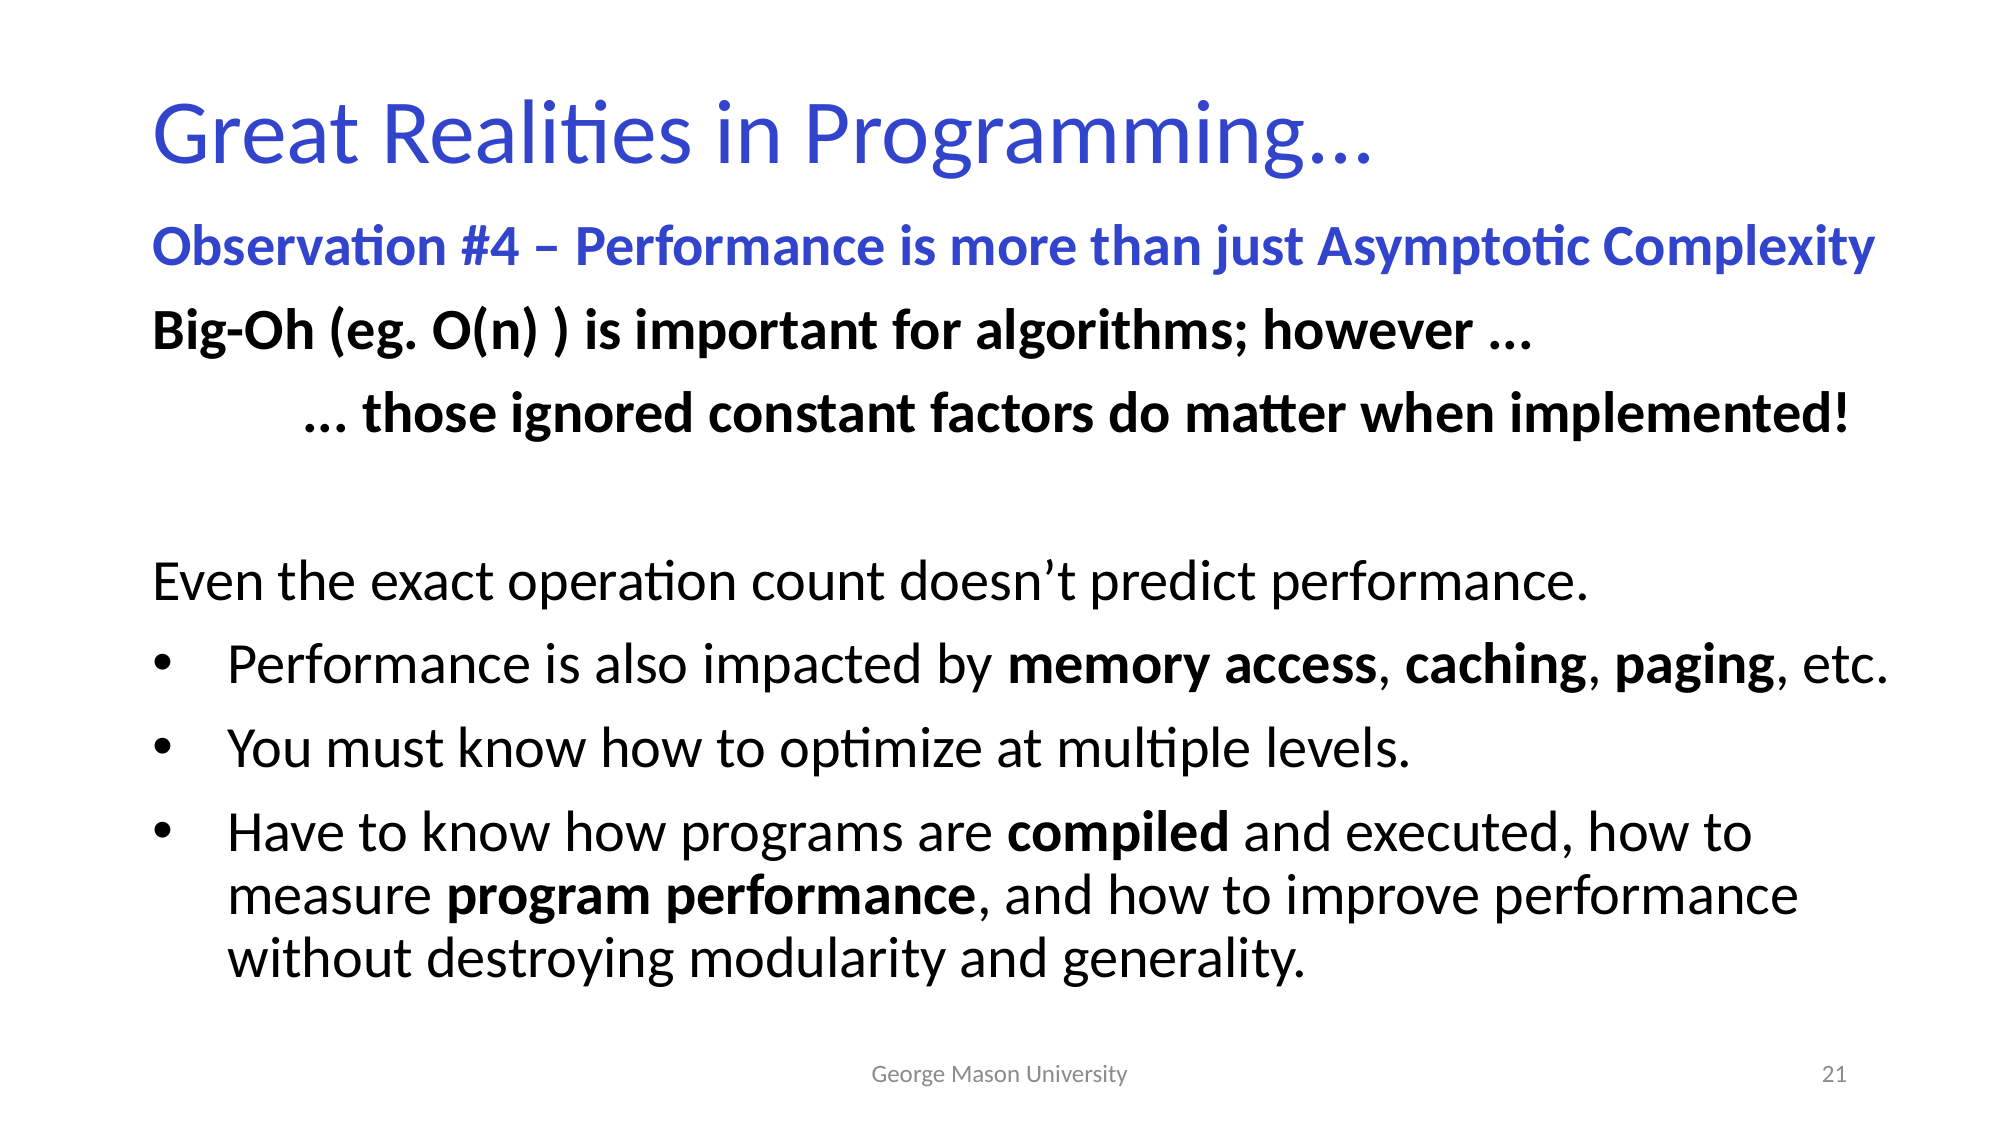

# Great Realities in Programming...
Observation #4 – Performance is more than just Asymptotic Complexity
Big-Oh (eg. O(n) ) is important for algorithms; however ...
	... those ignored constant factors do matter when implemented!

Even the exact operation count doesn’t predict performance.
Performance is also impacted by memory access, caching, paging, etc.
You must know how to optimize at multiple levels.
Have to know how programs are compiled and executed, how to measure program performance, and how to improve performance without destroying modularity and generality.

George Mason University
21